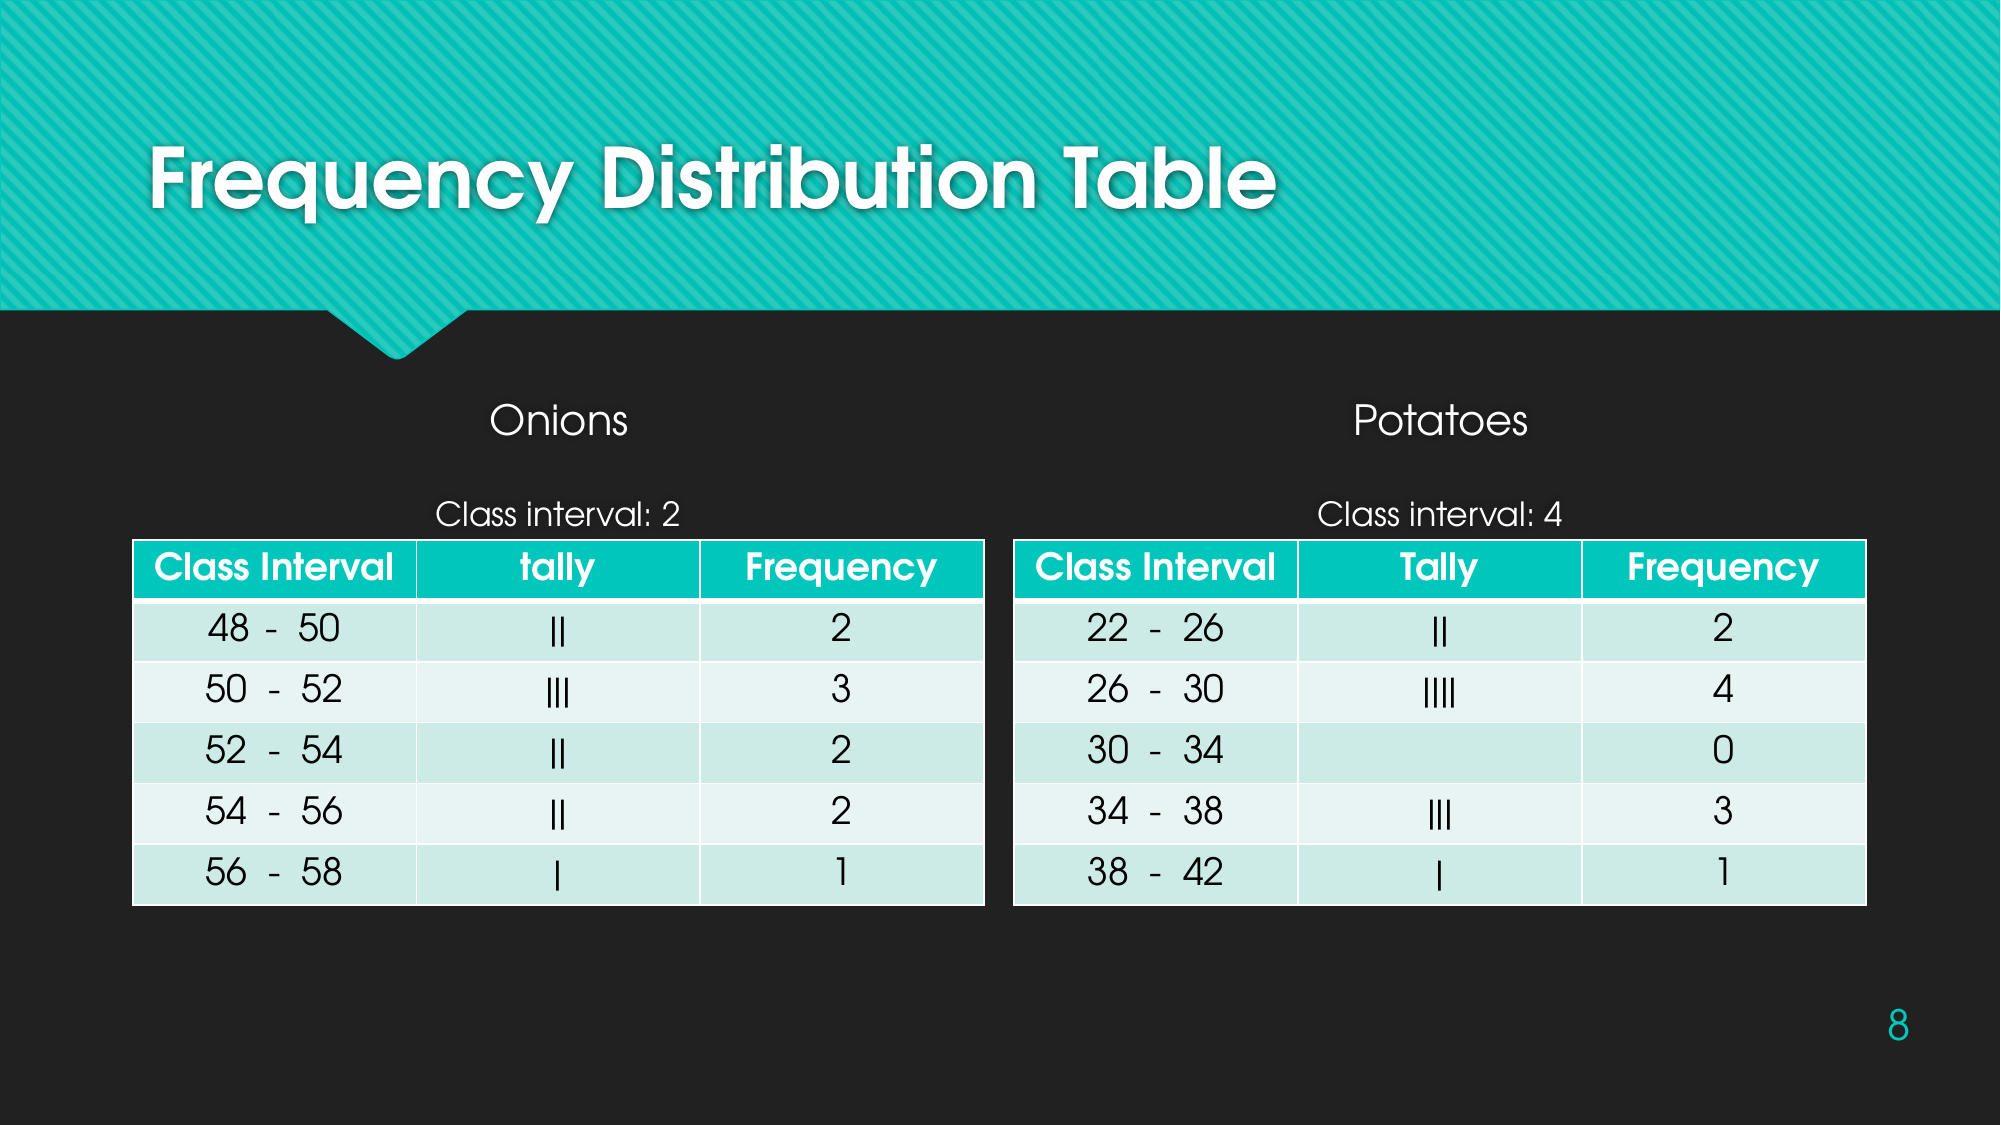

# Frequency Distribution Table
Onions
Potatoes
Class interval: 2
Class interval: 4
| Class Interval | tally | Frequency |
| --- | --- | --- |
| - 50 | || | 2 |
| 50 - 52 | ||| | 3 |
| 52 - 54 | || | 2 |
| 54 - 56 | || | 2 |
| 56 - 58 | | | 1 |
| Class Interval | Tally | Frequency |
| --- | --- | --- |
| 22 - 26 | || | 2 |
| 26 - 30 | |||| | 4 |
| 30 - 34 |  | 0 |
| 34 - 38 | ||| | 3 |
| 38 - 42 | | | 1 |
8